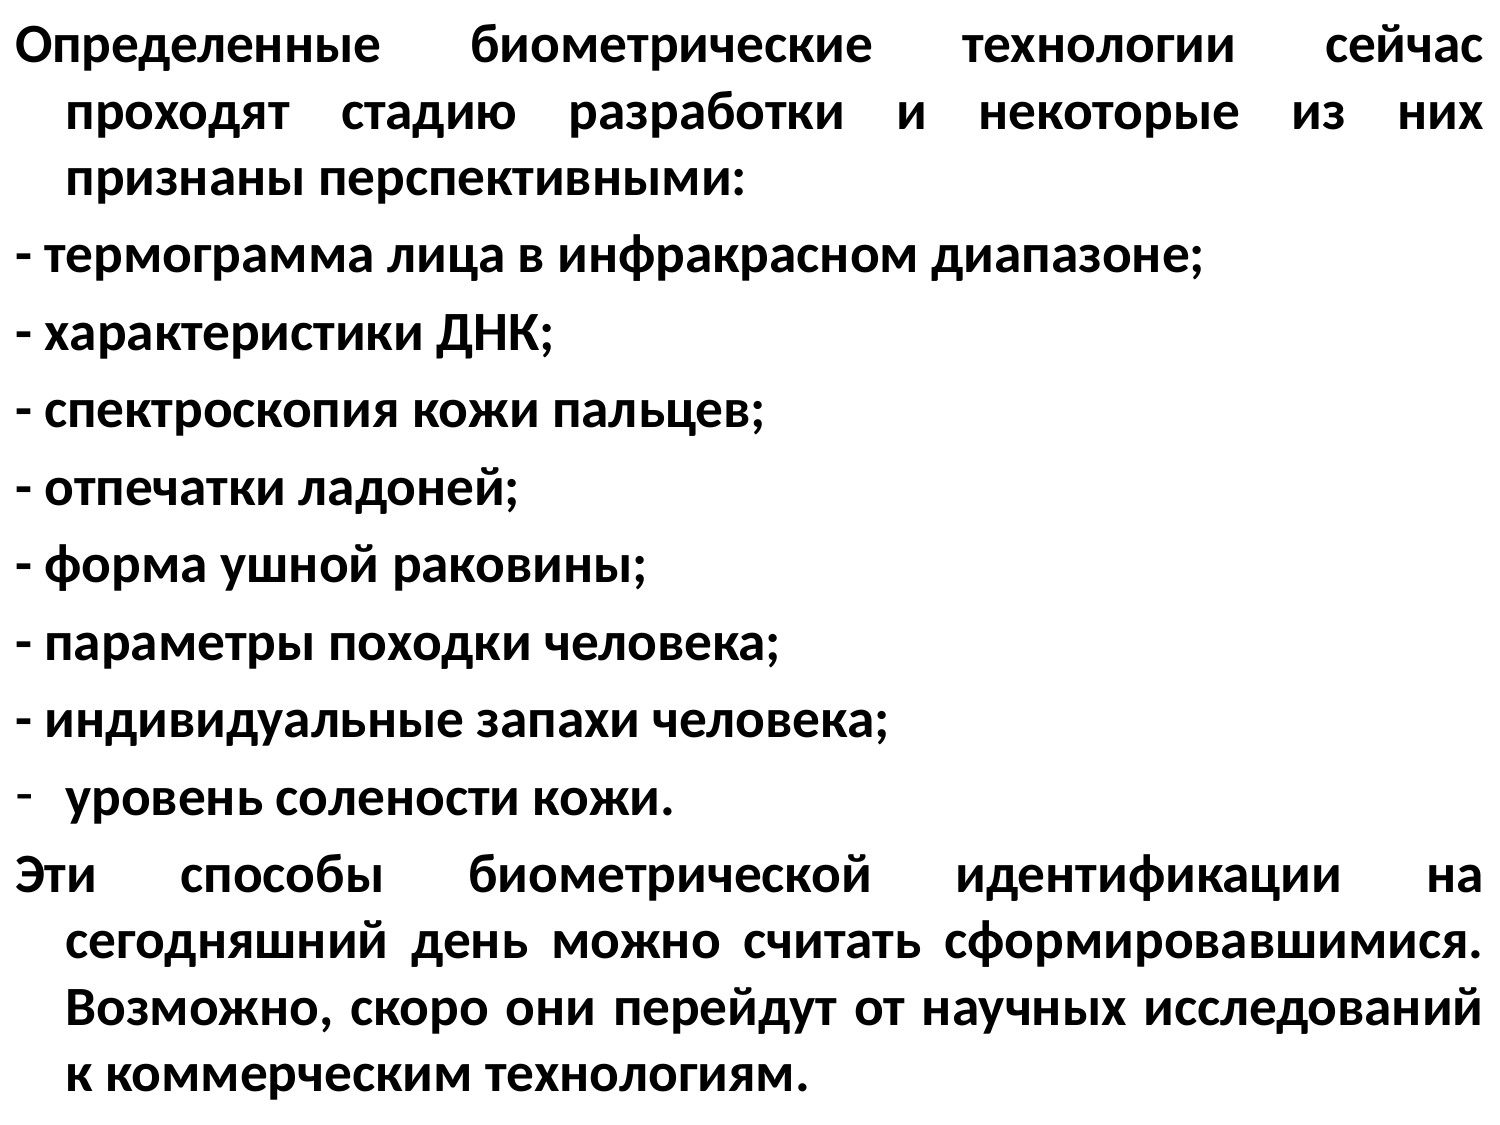

Определенные биометрические технологии сейчас проходят стадию разработки и некоторые из них признаны перспективными:
- термограмма лица в инфракрасном диапазоне;
- характеристики ДНК;
- спектроскопия кожи пальцев;
- отпечатки ладоней;
- форма ушной раковины;
- параметры походки человека;
- индивидуальные запахи человека;
уровень солености кожи.
Эти способы биометрической идентификации на сегодняшний день можно считать сформировавшимися. Возможно, скоро они перейдут от научных исследований к коммерческим технологиям.